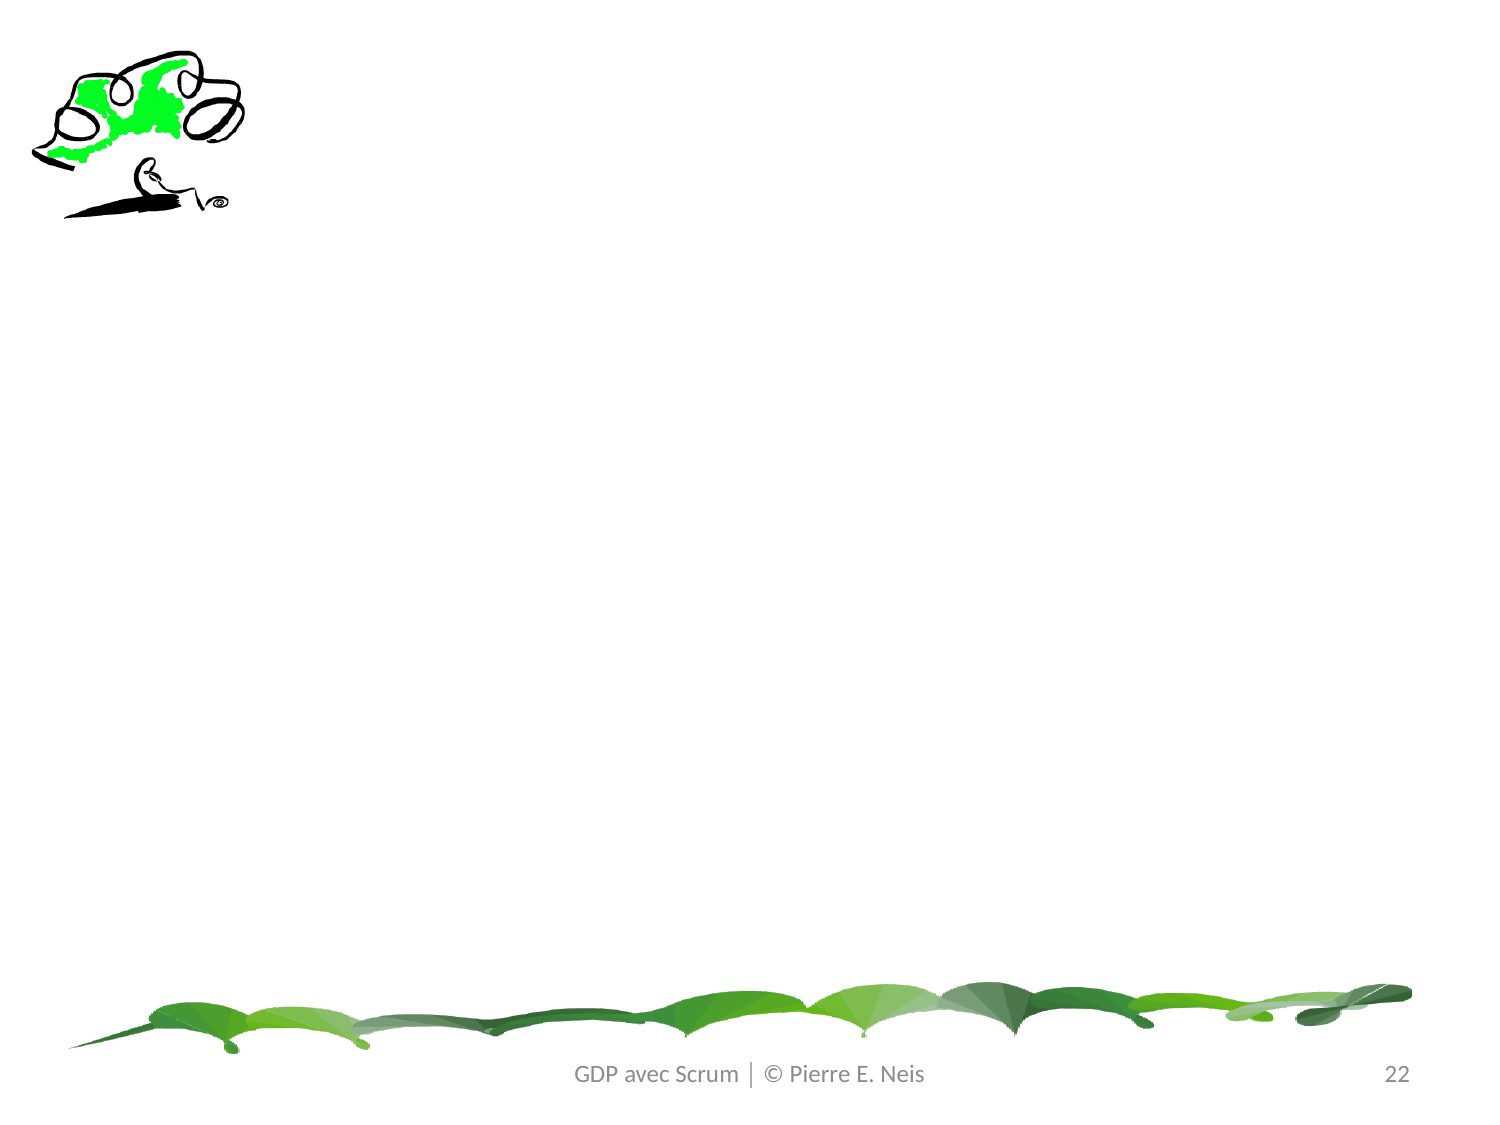

Est-ce que le développement logiciel est un processus défini?
GDP avec Scrum │ © Pierre E. Neis
22